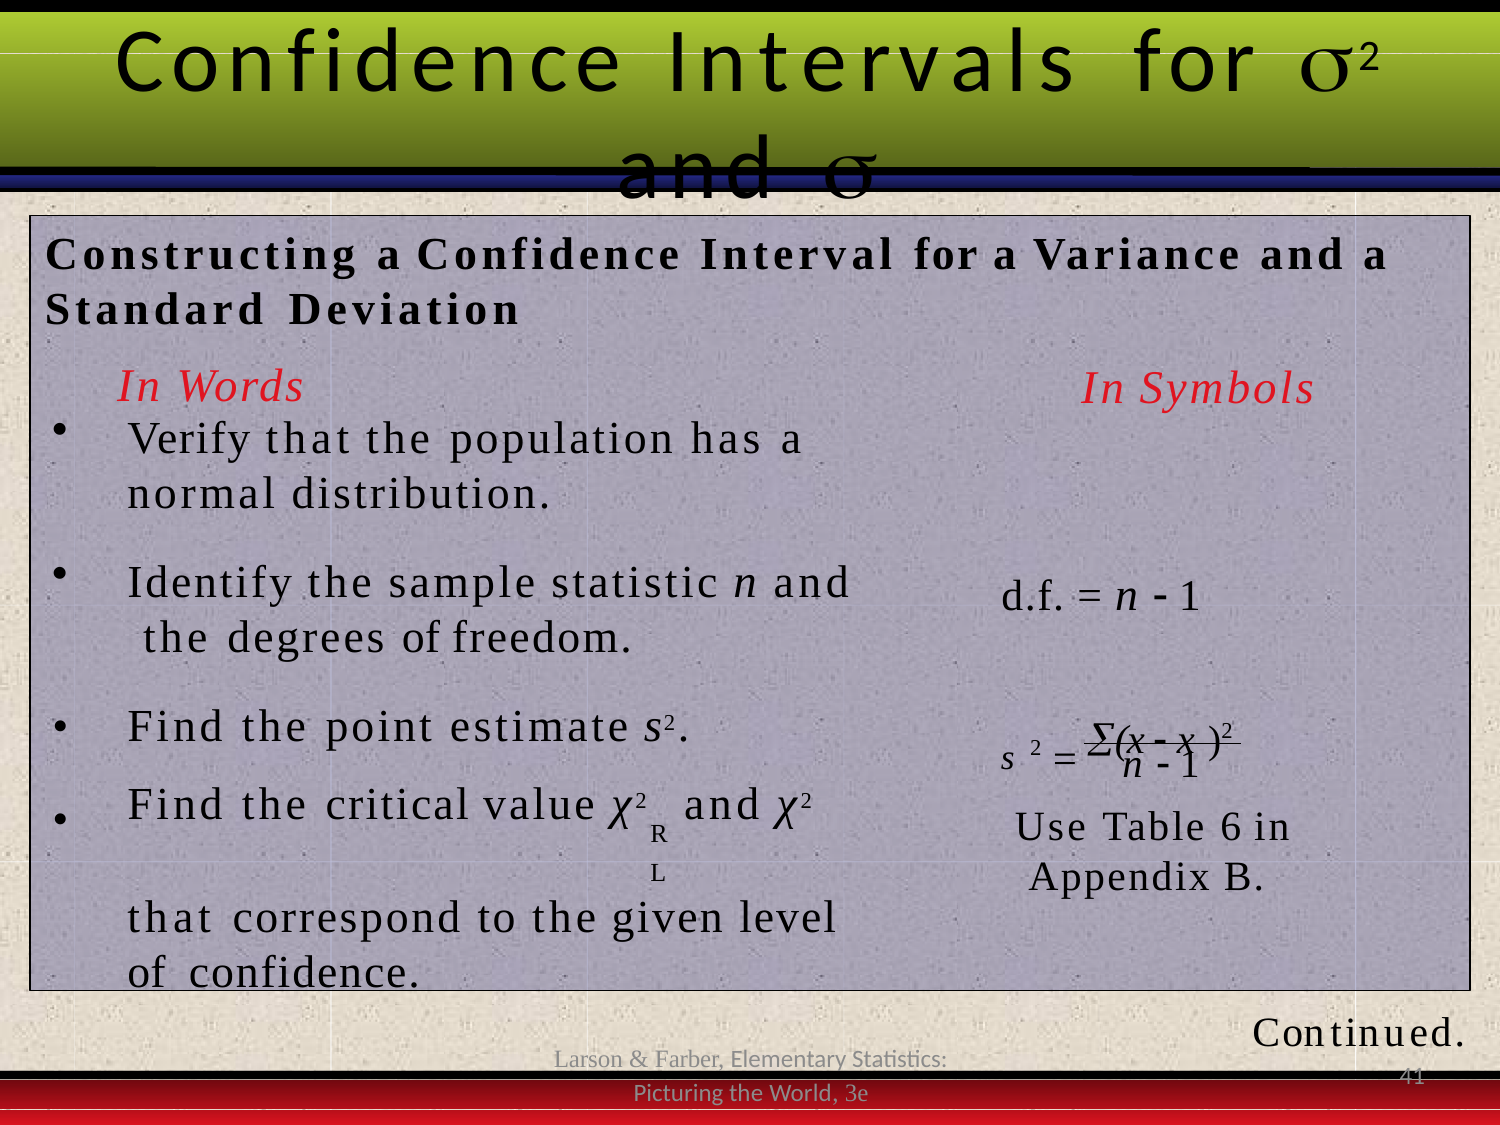

# Confidence	Intervals	for	σ2
and	σ

Constructing a Confidence Interval for a Variance and a  Standard Deviation
In Words
Verify that the population has a
normal distribution.
Identify the sample statistic n and  the degrees of freedom.
Find the point estimate s2.
In Symbols
d.f. = n − 1
s 2 = ∑(x − x )2
•
•
n − 1
Use Table 6 in  Appendix B.

Find the critical value χ2	and χ2
R	L
that correspond to the given level of  confidence.
Continued.
Larson & Farber, Elementary Statistics: Picturing the World, 3e
41